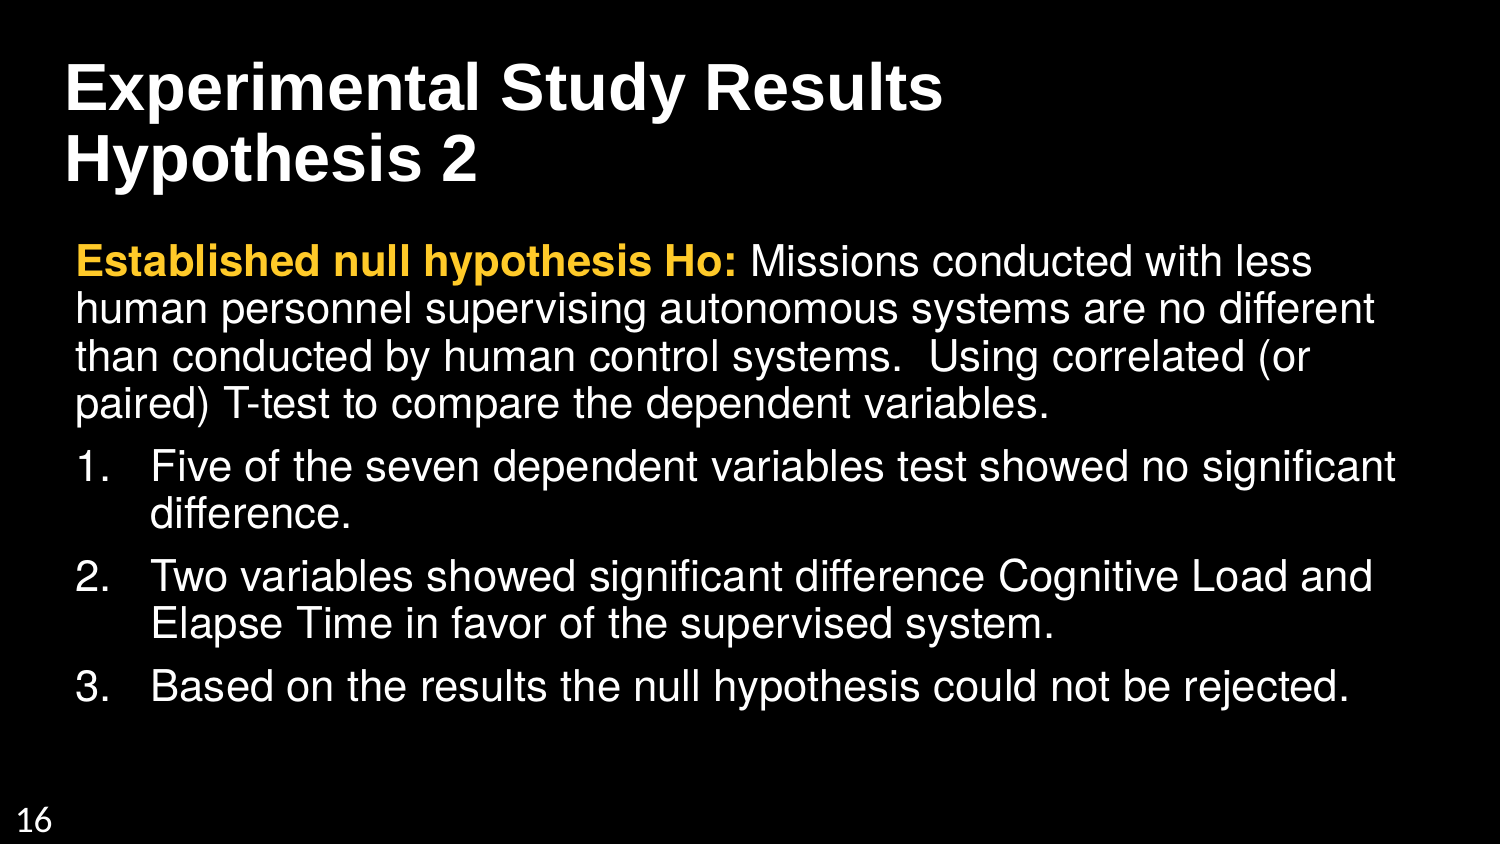

Experimental Study Results
Hypothesis 2
Established null hypothesis Ho: Missions conducted with less human personnel supervising autonomous systems are no different than conducted by human control systems.  Using correlated (or paired) T-test to compare the dependent variables.
Five of the seven dependent variables test showed no significant difference.
Two variables showed significant difference Cognitive Load and Elapse Time in favor of the supervised system.
Based on the results the null hypothesis could not be rejected.

16